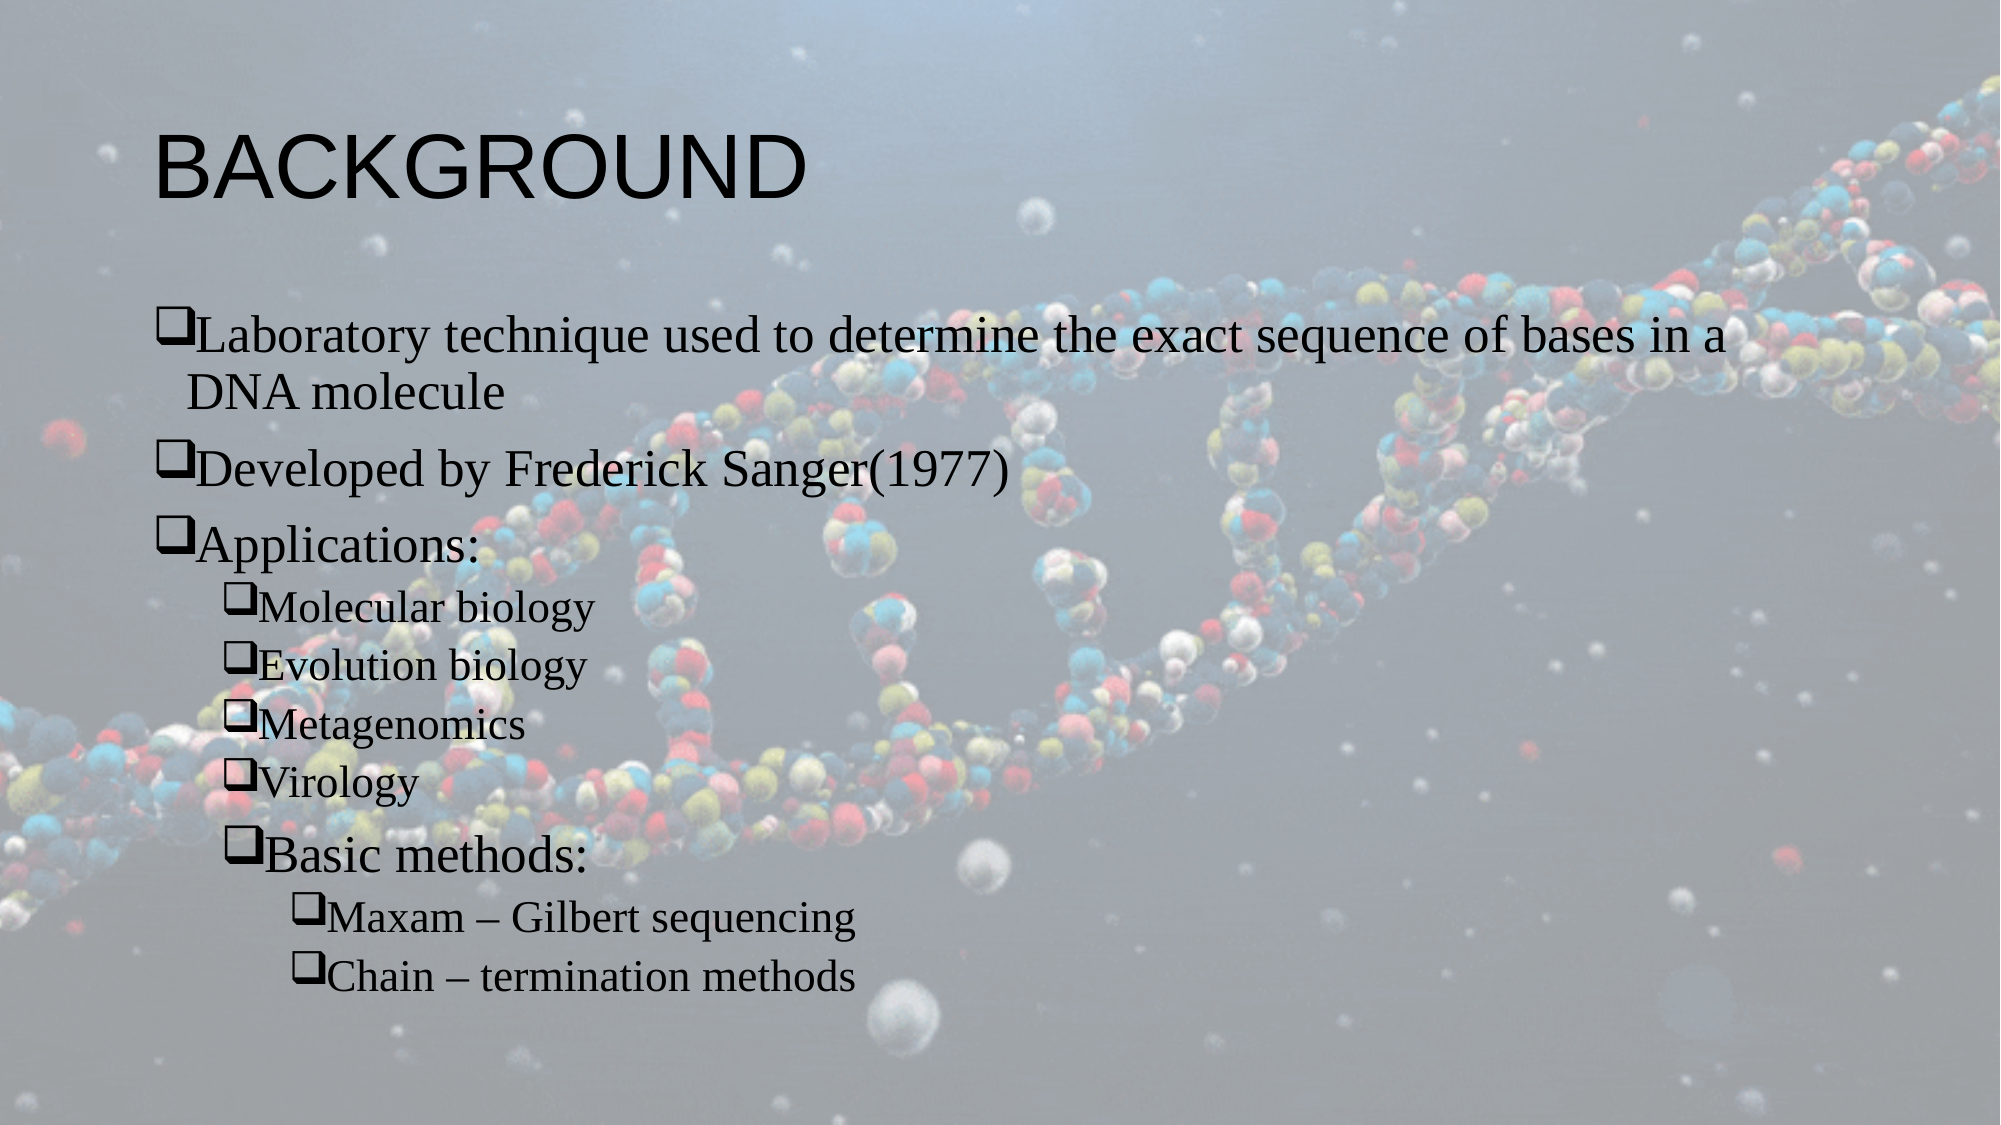

# BACKGROUND
Laboratory technique used to determine the exact sequence of bases in a DNA molecule
Developed by Frederick Sanger(1977)
Applications:
Molecular biology
Evolution biology
Metagenomics
Virology
Basic methods:
Maxam – Gilbert sequencing
Chain – termination methods